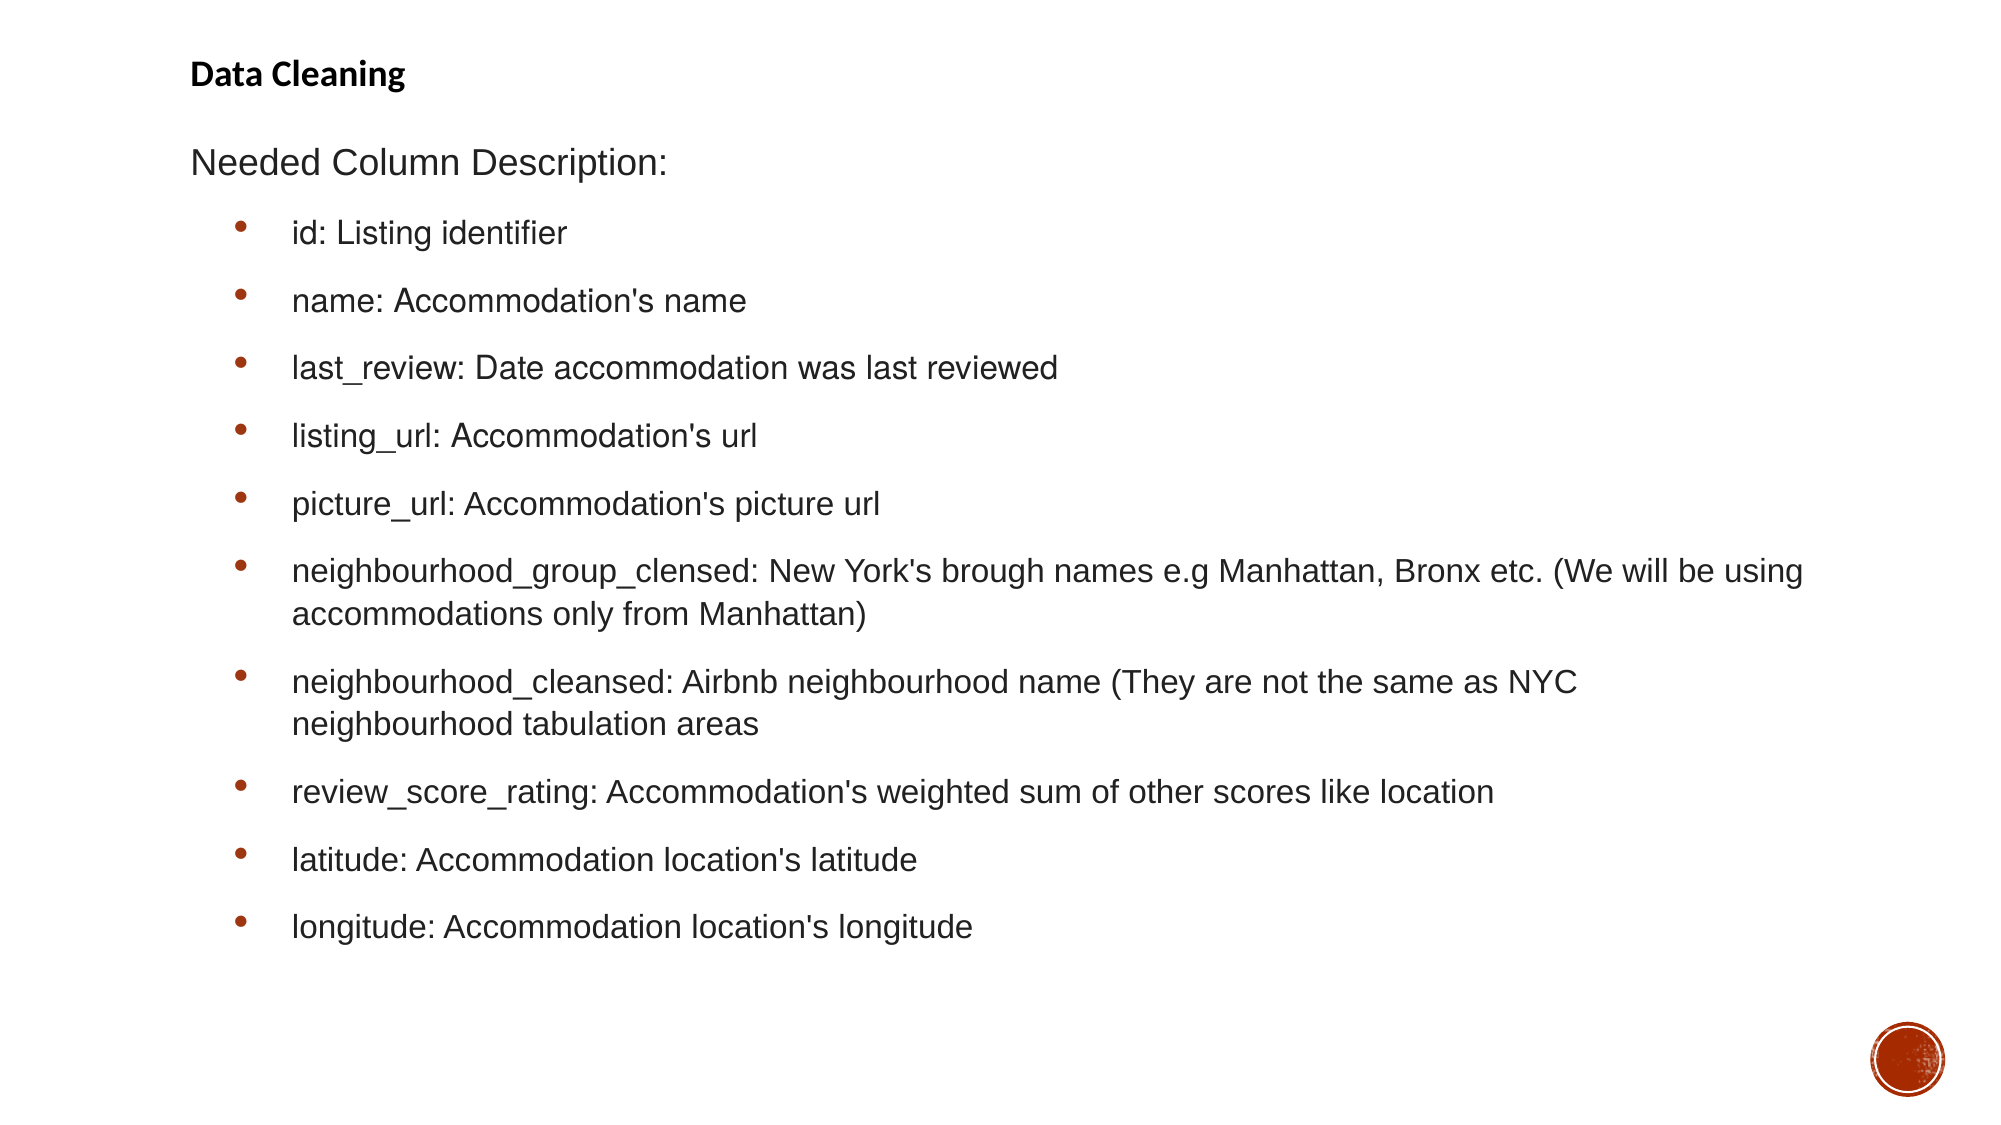

Data Cleaning
Needed Column Description:
id: Listing identifier
name: Accommodation's name
last_review: Date accommodation was last reviewed
listing_url: Accommodation's url
picture_url: Accommodation's picture url
neighbourhood_group_clensed: New York's brough names e.g Manhattan, Bronx etc. (We will be using accommodations only from Manhattan)
neighbourhood_cleansed: Airbnb neighbourhood name (They are not the same as NYC neighbourhood tabulation areas
review_score_rating: Accommodation's weighted sum of other scores like location
latitude: Accommodation location's latitude
longitude: Accommodation location's longitude